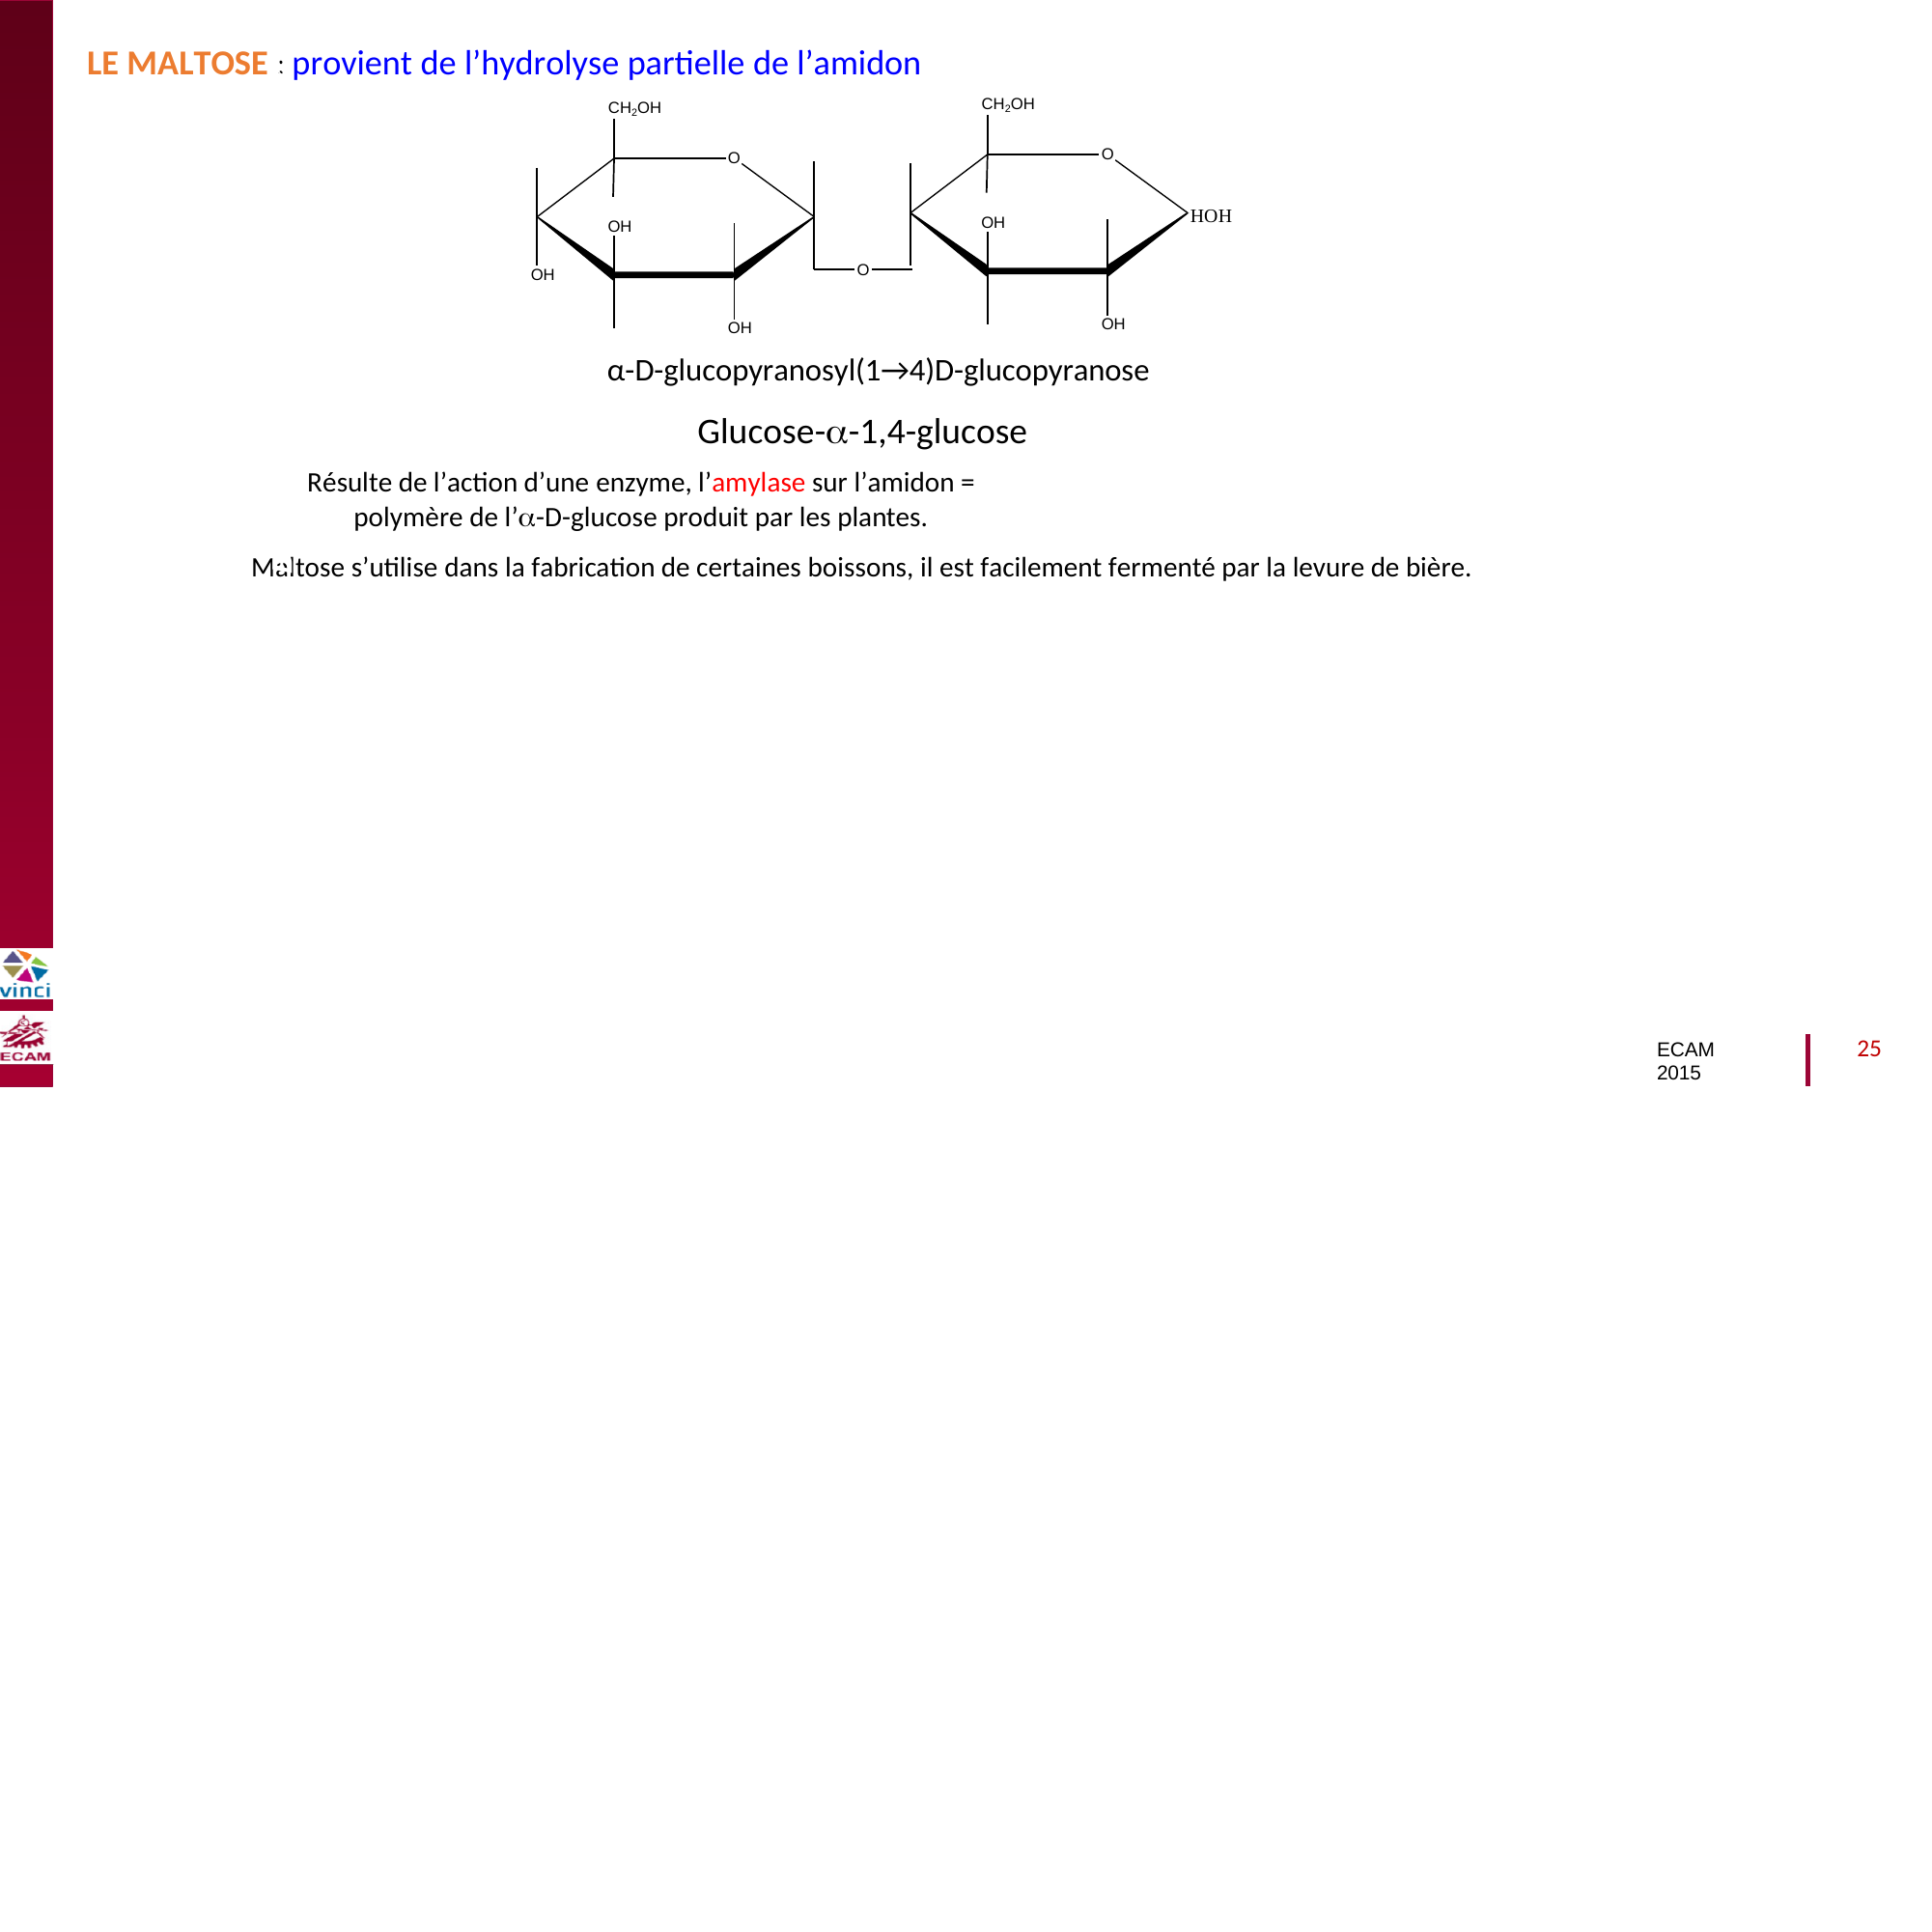

LE MALTOSE : provient de l’hydrolyse partielle de l’amidon
CH2OH
CH2OH

O
O

HOH

OH

OH

O
OH

B2040-Chimie du vivant et environnement
OH
OH
α-D-glucopyranosyl(1→4)D-glucopyranose
Glucose-α-1,4-glucose
Résulte de l’action d’une enzyme, l’amylase sur l’amidon = polymère de l’α-D-glucose produit par les plantes.
Maltose s’utilise dans la fabrication de certaines boissons, il est facilement fermenté par la levure de bière.

25
ECAM 2015